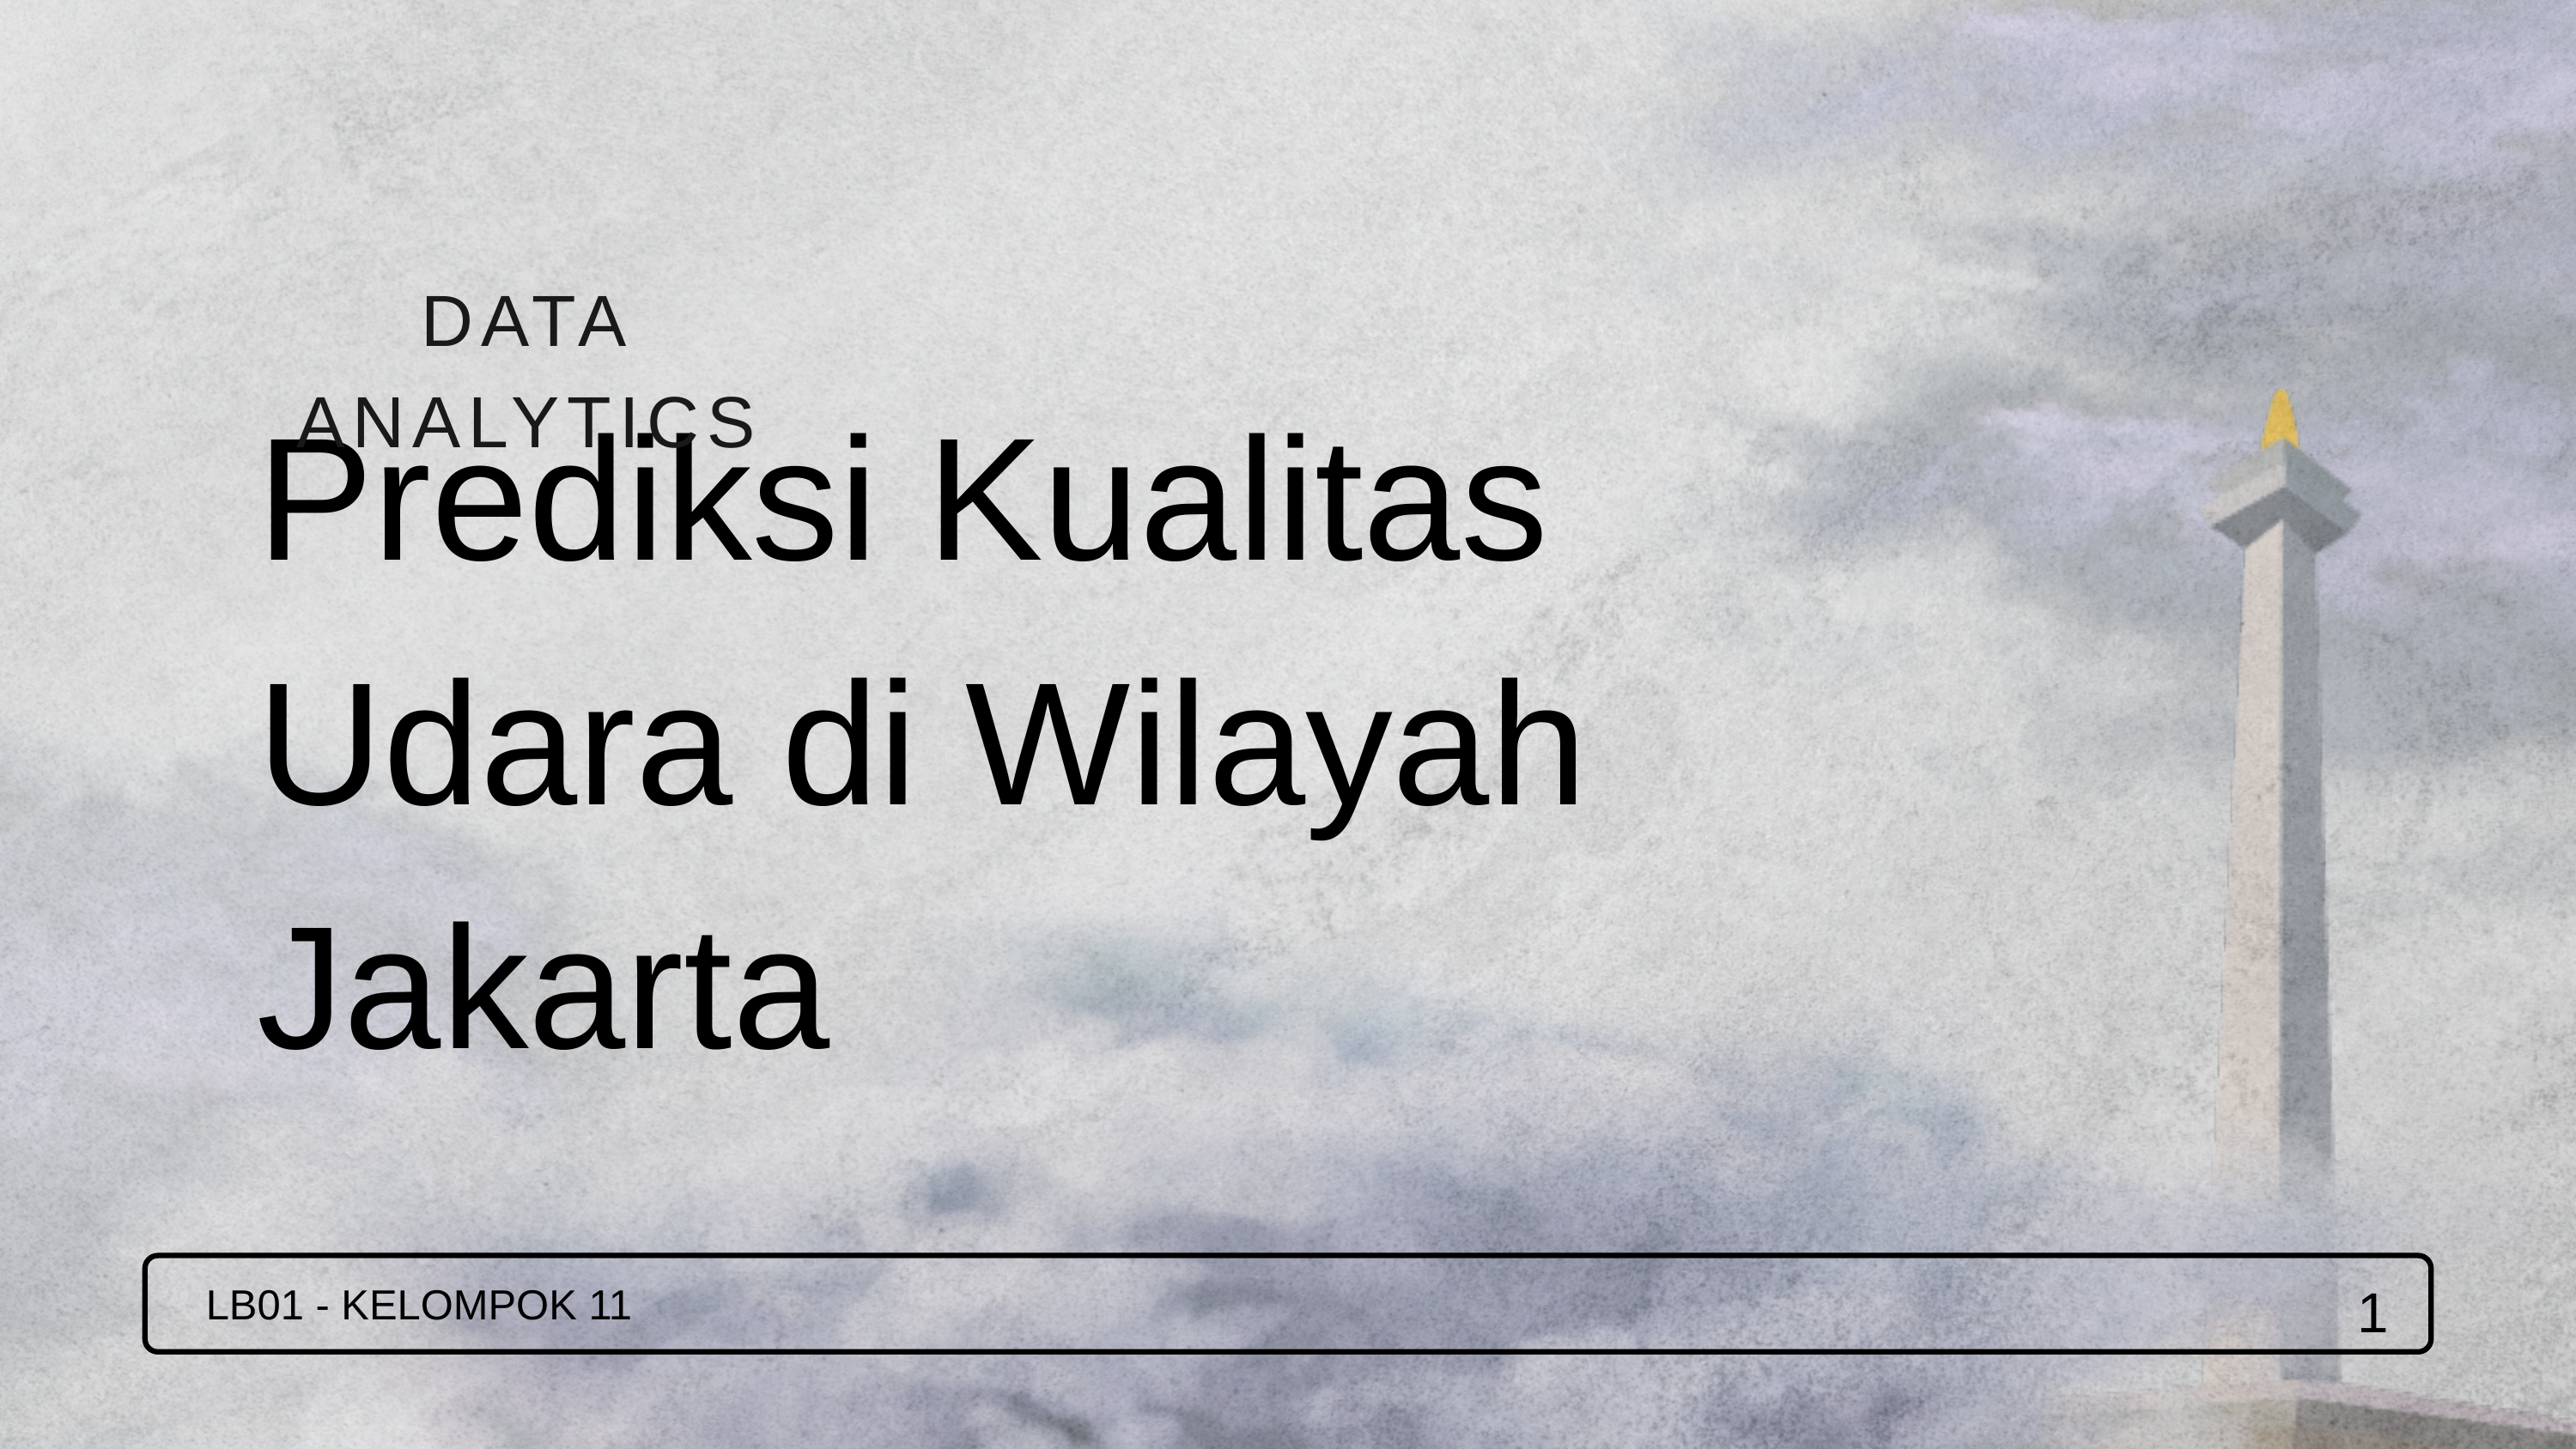

DATA ANALYTICS
Prediksi Kualitas Udara di Wilayah Jakarta

1
LB01 - KELOMPOK 11